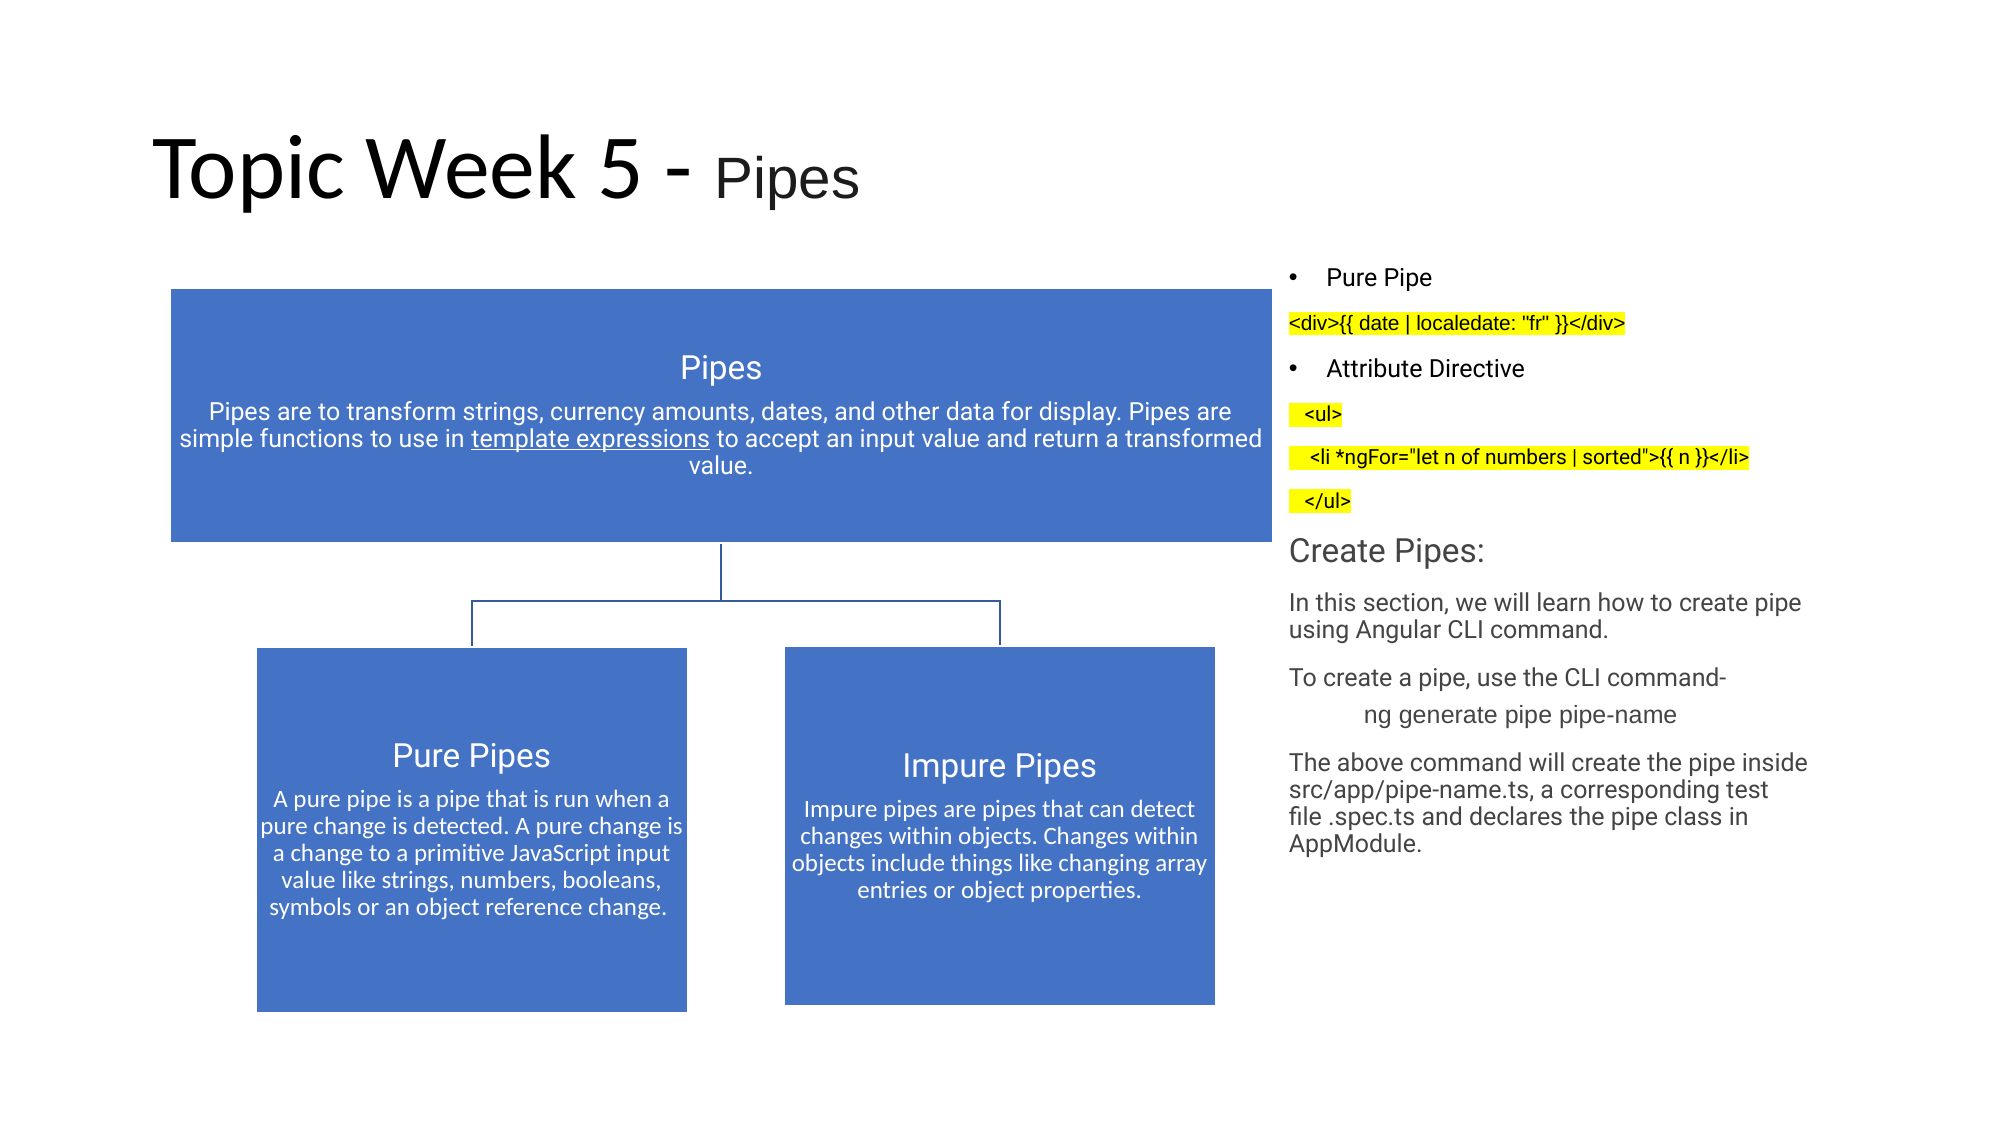

# Topic Week 5 - Pipes
Pure Pipe
<div>{{ date | localedate: "fr" }}</div>
Attribute Directive
   <ul>
    <li *ngFor="let n of numbers | sorted">{{ n }}</li>
   </ul>
Create Pipes:
In this section, we will learn how to create pipe using Angular CLI command.
To create a pipe, use the CLI command-
ng generate pipe pipe-name
The above command will create the pipe inside src/app/pipe-name.ts, a corresponding test file .spec.ts and declares the pipe class in AppModule.

Pipes
Pipes are to transform strings, currency amounts, dates, and other data for display. Pipes are simple functions to use in template expressions to accept an input value and return a transformed value.
Pure Pipes
A pure pipe is a pipe that is run when a pure change is detected. A pure change is a change to a primitive JavaScript input value like strings, numbers, booleans, symbols or an object reference change.
Impure Pipes
Impure pipes are pipes that can detect changes within objects. Changes within objects include things like changing array entries or object properties.